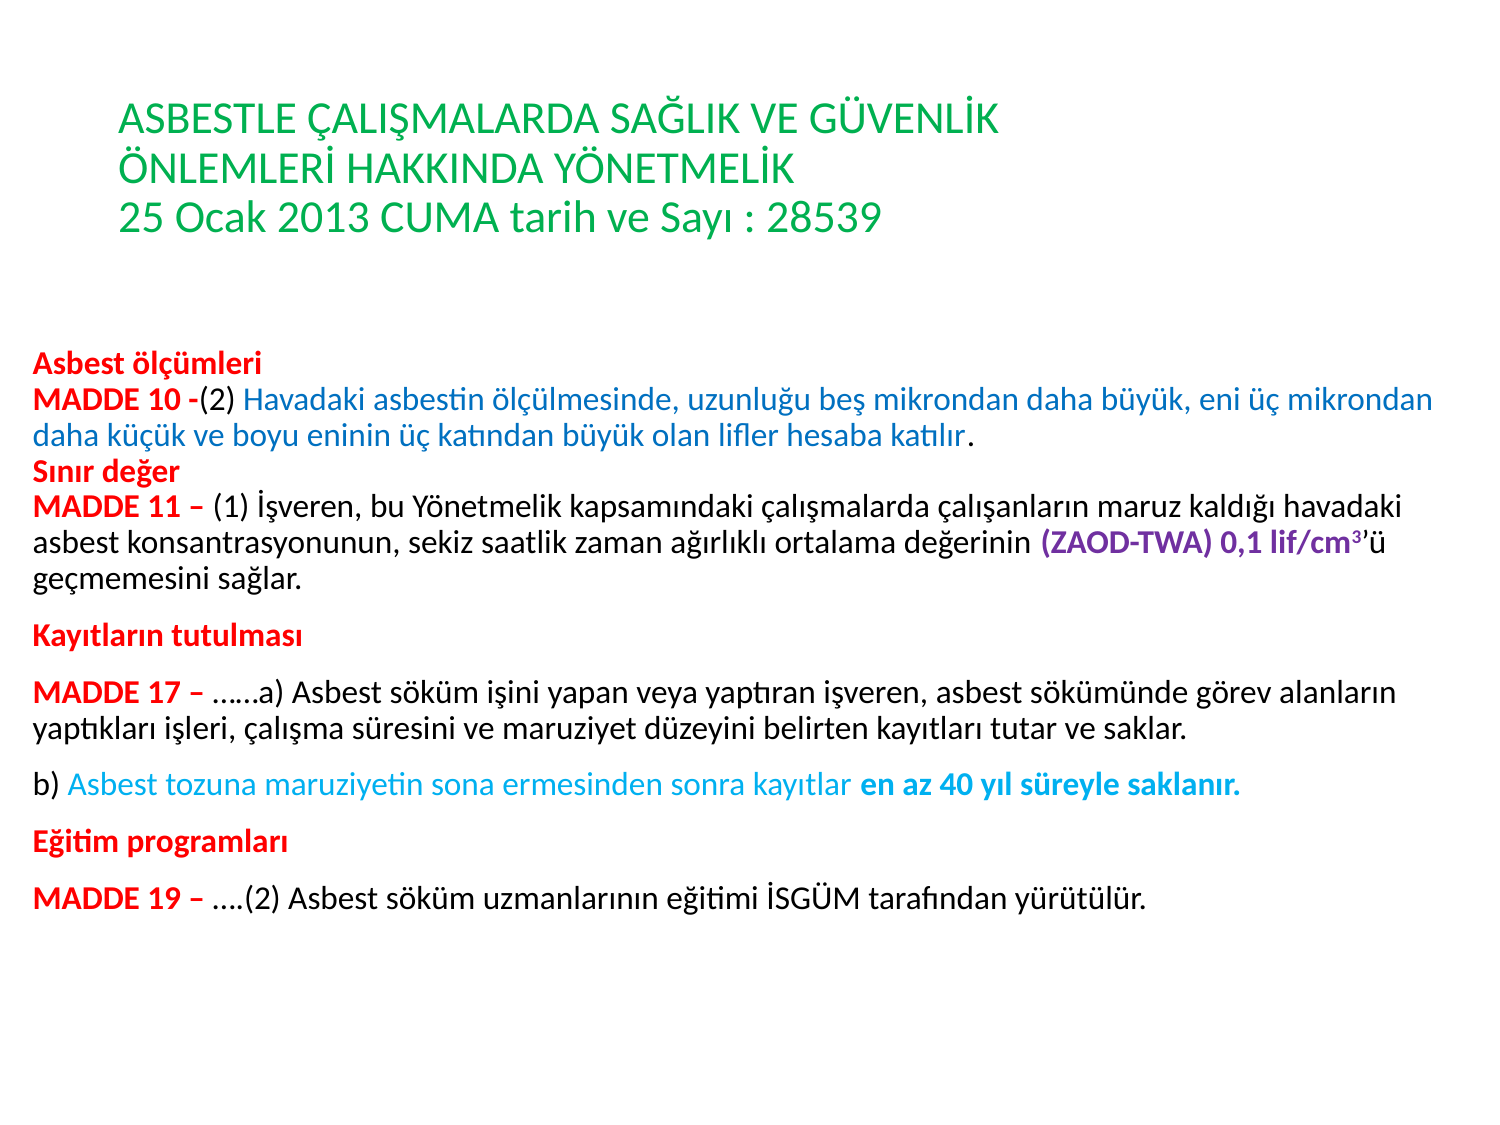

# ASBESTLE ÇALIŞMALARDA SAĞLIK VE GÜVENLİK ÖNLEMLERİ HAKKINDA YÖNETMELİK 25 Ocak 2013 CUMA tarih ve Sayı : 28539
Asbest ölçümleri
MADDE 10 -(2) Havadaki asbestin ölçülmesinde, uzunluğu beş mikrondan daha büyük, eni üç mikrondan daha küçük ve boyu eninin üç katından büyük olan lifler hesaba katılır.
Sınır değer
MADDE 11 – (1) İşveren, bu Yönetmelik kapsamındaki çalışmalarda çalışanların maruz kaldığı havadaki asbest konsantrasyonunun, sekiz saatlik zaman ağırlıklı ortalama değerinin (ZAOD-TWA) 0,1 lif/cm3’ü geçmemesini sağlar.
Kayıtların tutulması
MADDE 17 – ……a) Asbest söküm işini yapan veya yaptıran işveren, asbest sökümünde görev alanların yaptıkları işleri, çalışma süresini ve maruziyet düzeyini belirten kayıtları tutar ve saklar.
b) Asbest tozuna maruziyetin sona ermesinden sonra kayıtlar en az 40 yıl süreyle saklanır.
Eğitim programları
MADDE 19 – ….(2) Asbest söküm uzmanlarının eğitimi İSGÜM tarafından yürütülür.